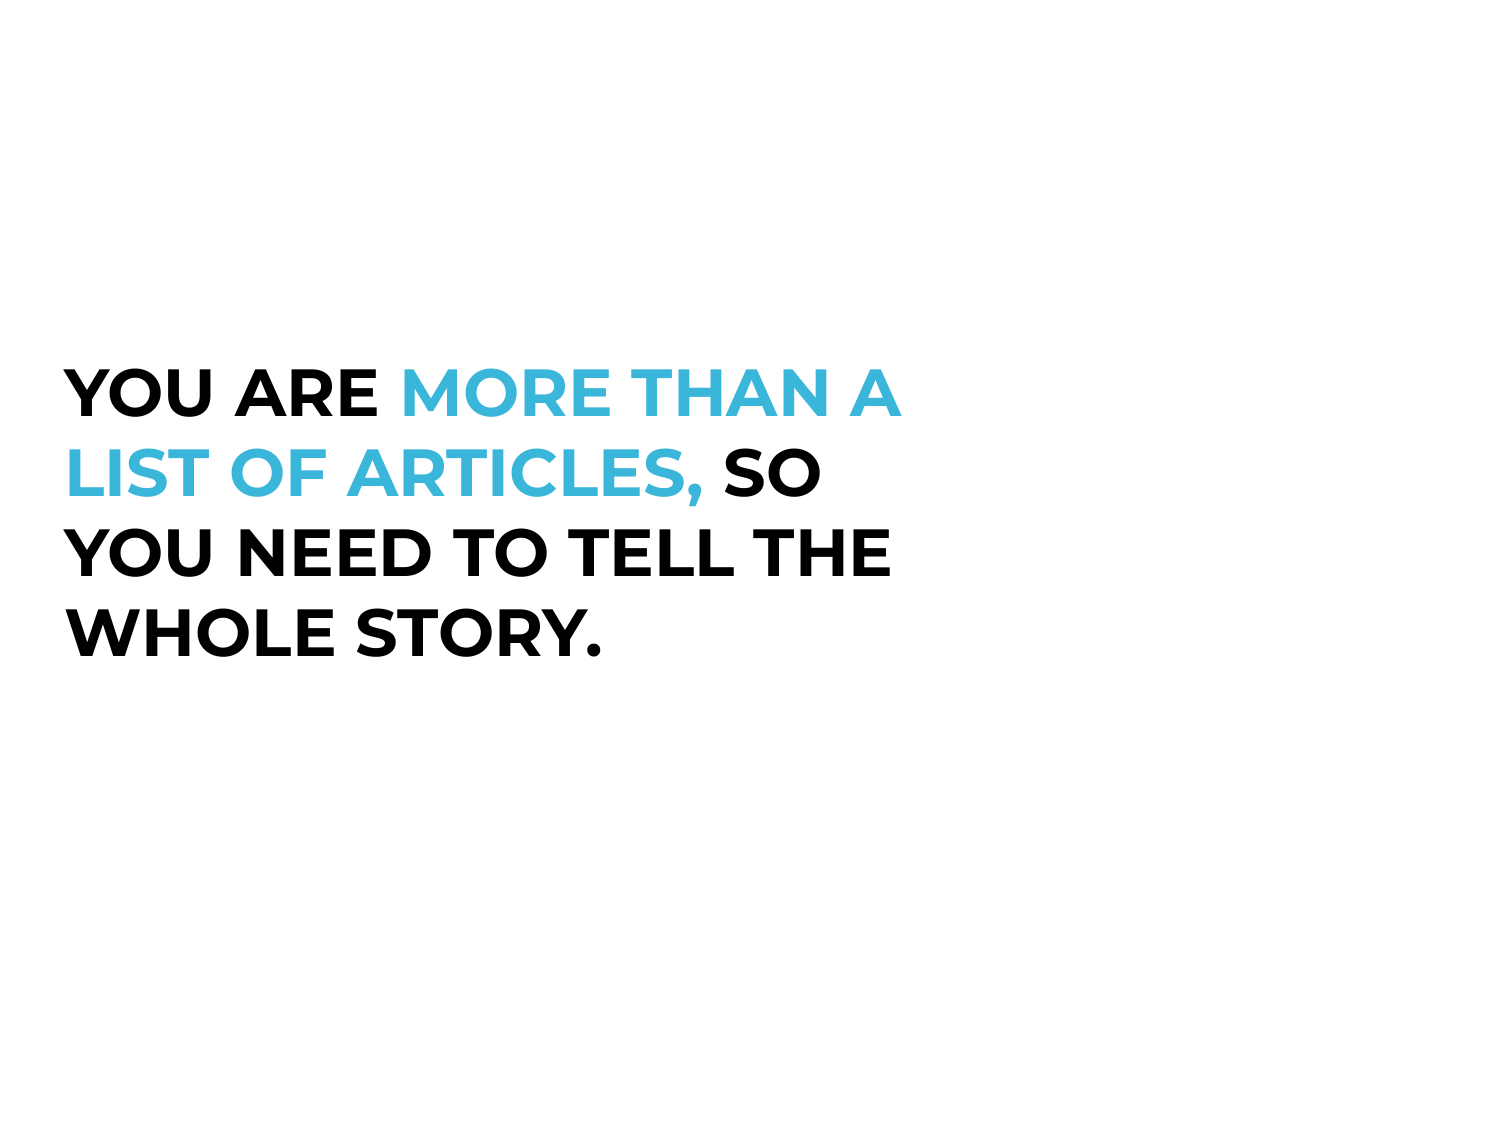

YOU ARE MORE THAN A LIST OF ARTICLES, SO YOU NEED TO TELL THE WHOLE STORY.